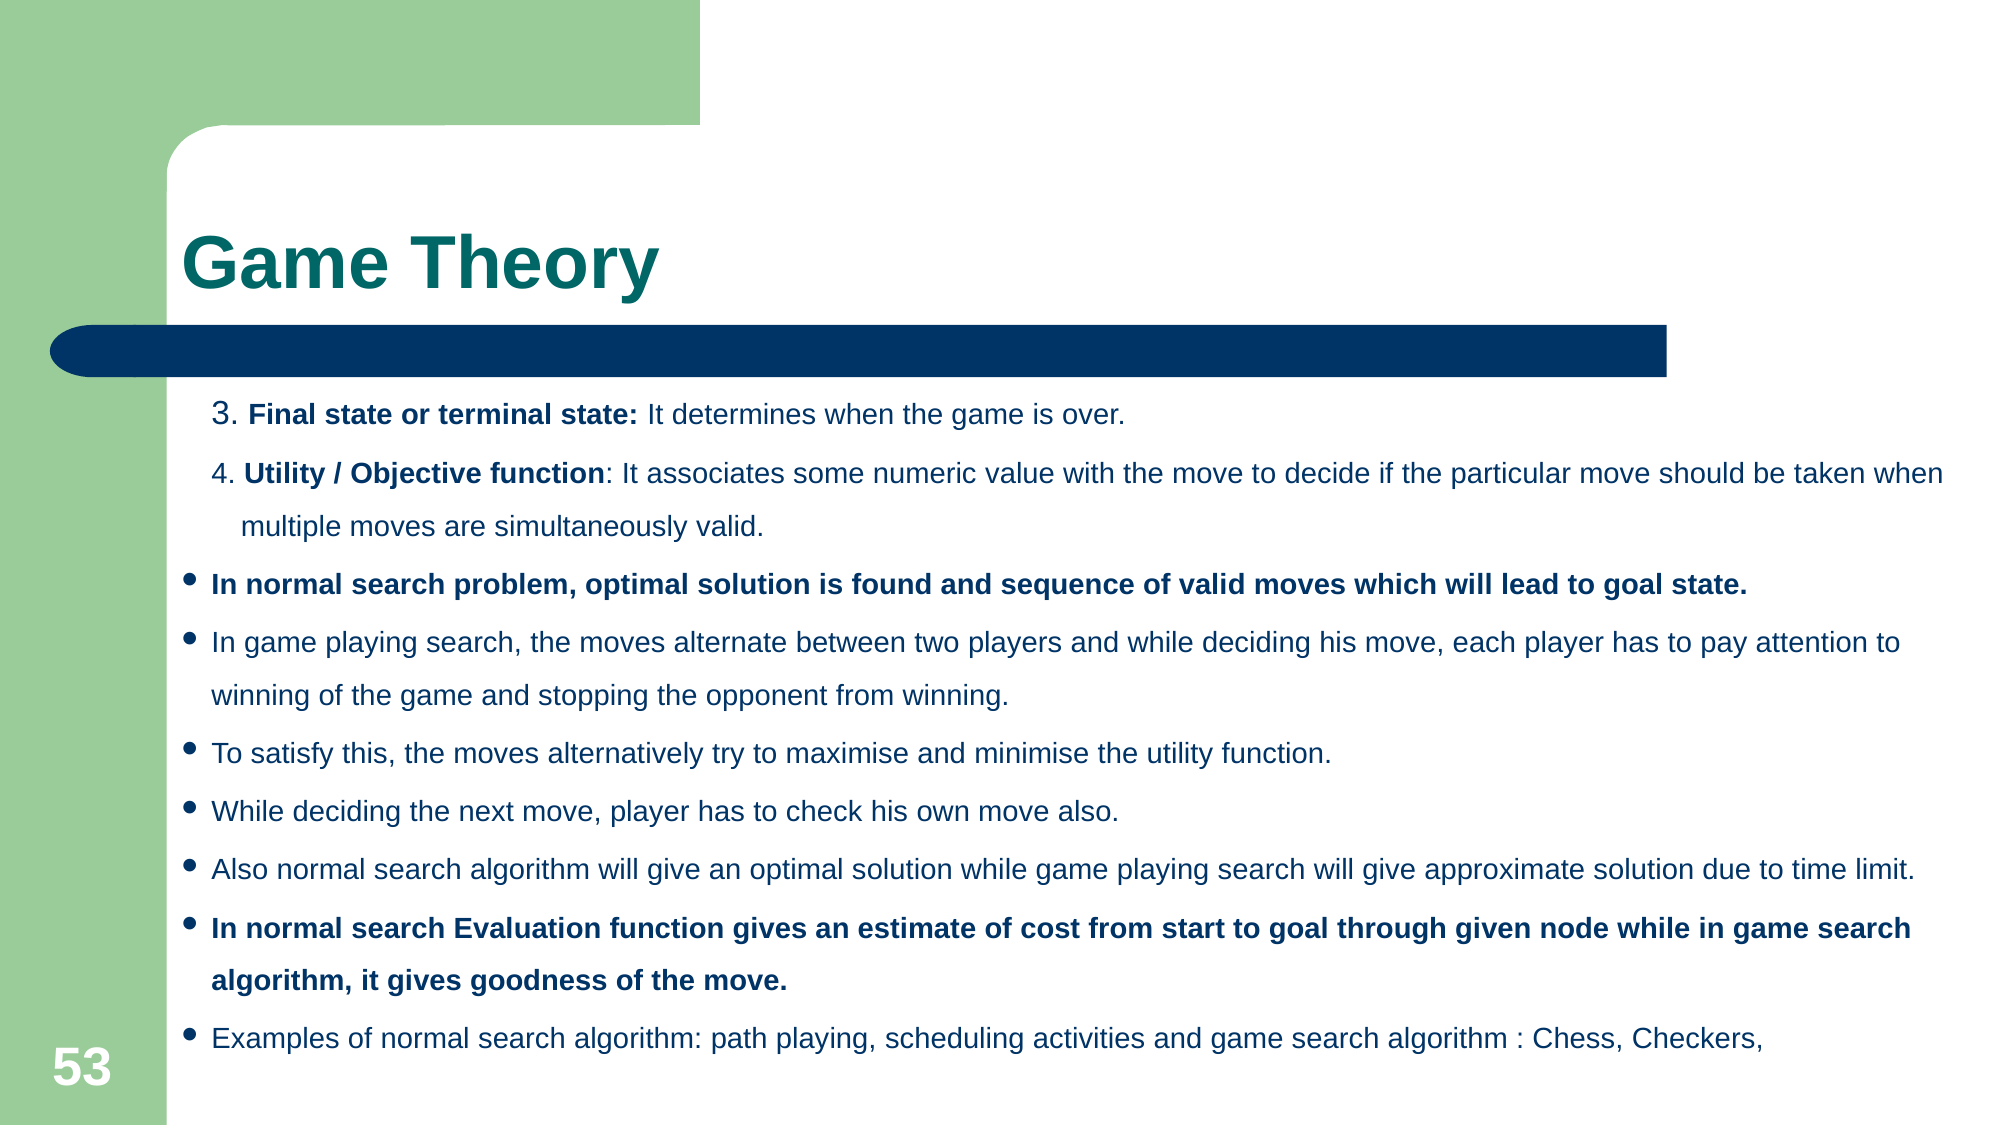

# Game Theory
3. Final state or terminal state: It determines when the game is over.
4. Utility / Objective function: It associates some numeric value with the move to decide if the particular move should be taken when multiple moves are simultaneously valid.
In normal search problem, optimal solution is found and sequence of valid moves which will lead to goal state.
In game playing search, the moves alternate between two players and while deciding his move, each player has to pay attention to winning of the game and stopping the opponent from winning.
To satisfy this, the moves alternatively try to maximise and minimise the utility function.
While deciding the next move, player has to check his own move also.
Also normal search algorithm will give an optimal solution while game playing search will give approximate solution due to time limit.
In normal search Evaluation function gives an estimate of cost from start to goal through given node while in game search algorithm, it gives goodness of the move.
Examples of normal search algorithm: path playing, scheduling activities and game search algorithm : Chess, Checkers,

53